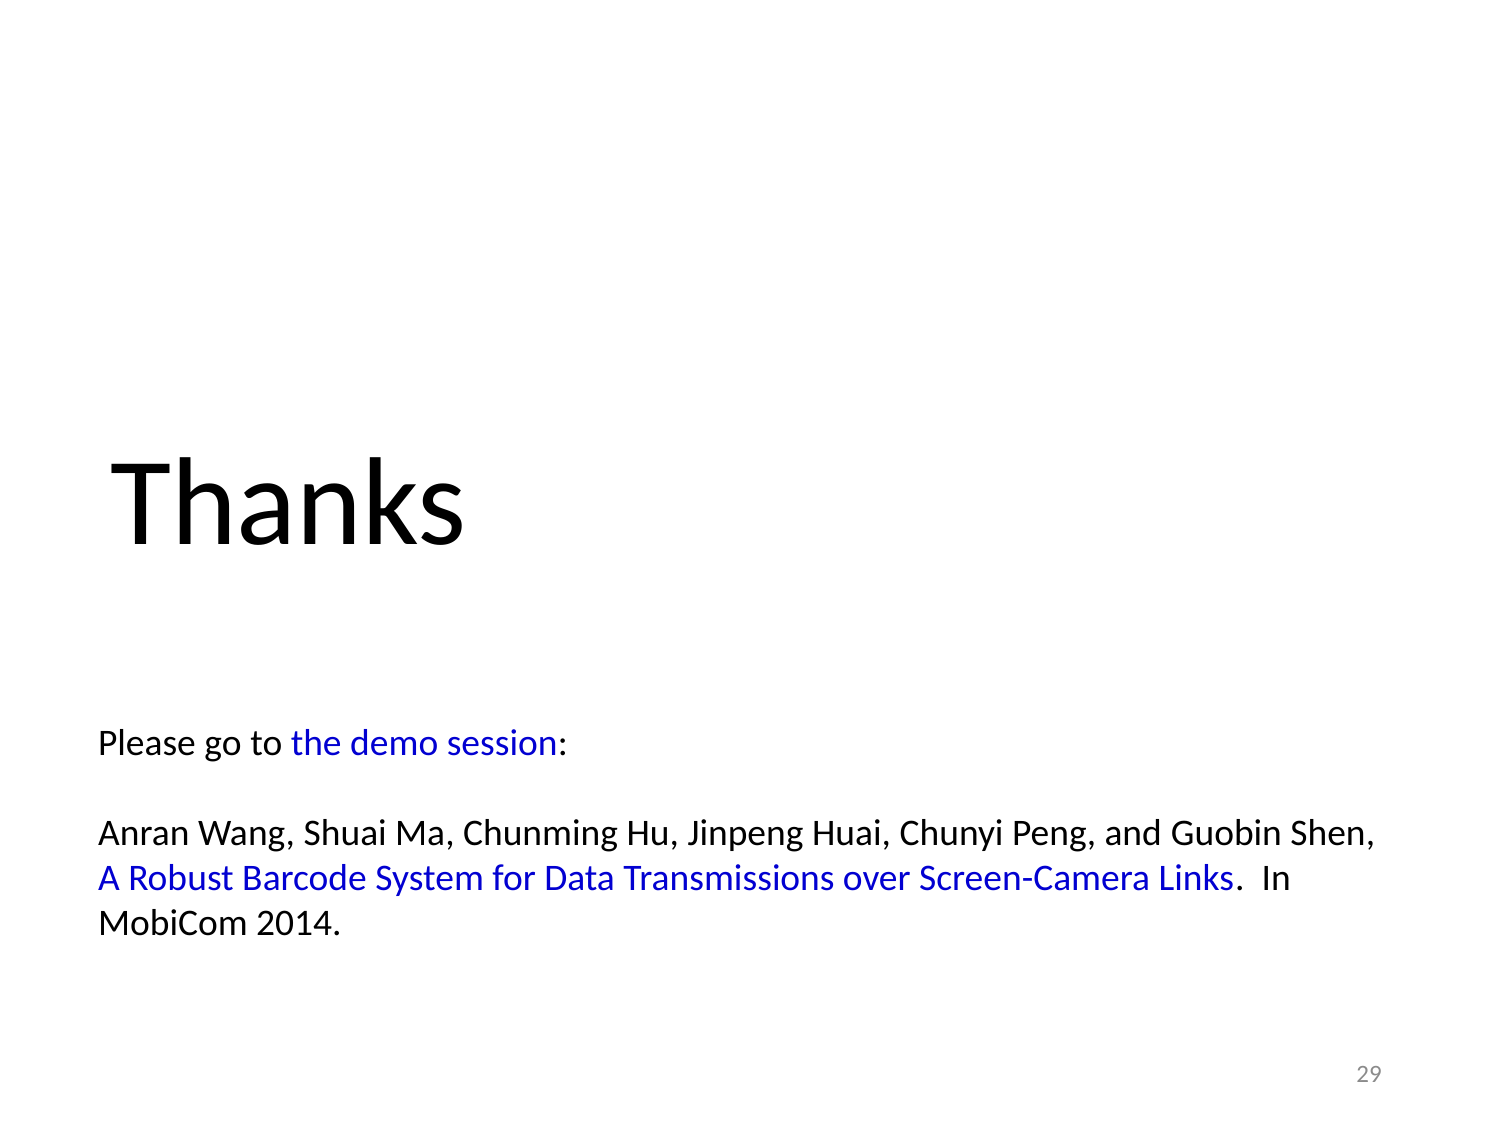

# Thanks
Please go to the demo session:

Anran Wang, Shuai Ma, Chunming Hu, Jinpeng Huai, Chunyi Peng, and Guobin Shen,
A Robust Barcode System for Data Transmissions over Screen-Camera Links.  In MobiCom 2014.
29